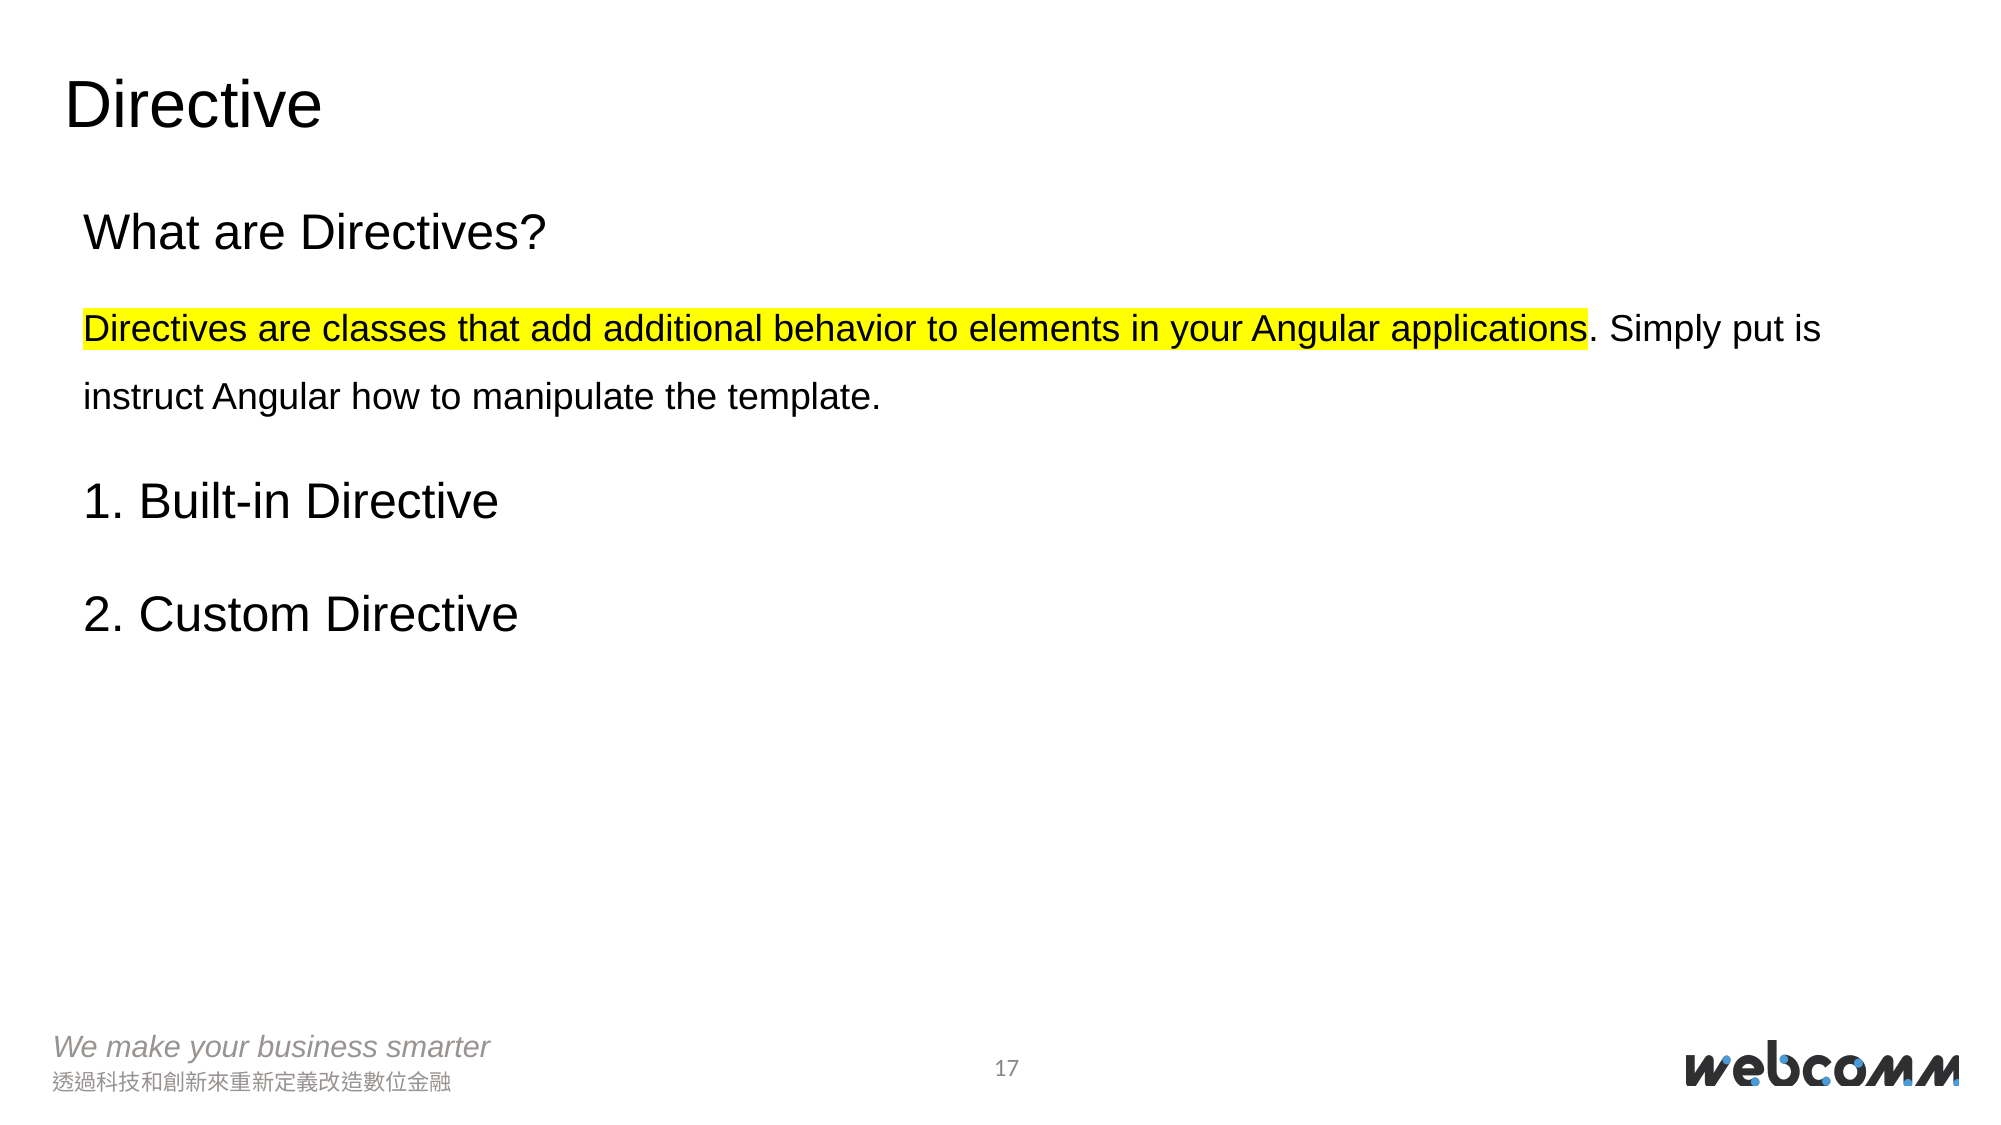

Directive
What are Directives?
Directives are classes that add additional behavior to elements in your Angular applications. Simply put is instruct Angular how to manipulate the template.
1. Built-in Directive
2. Custom Directive